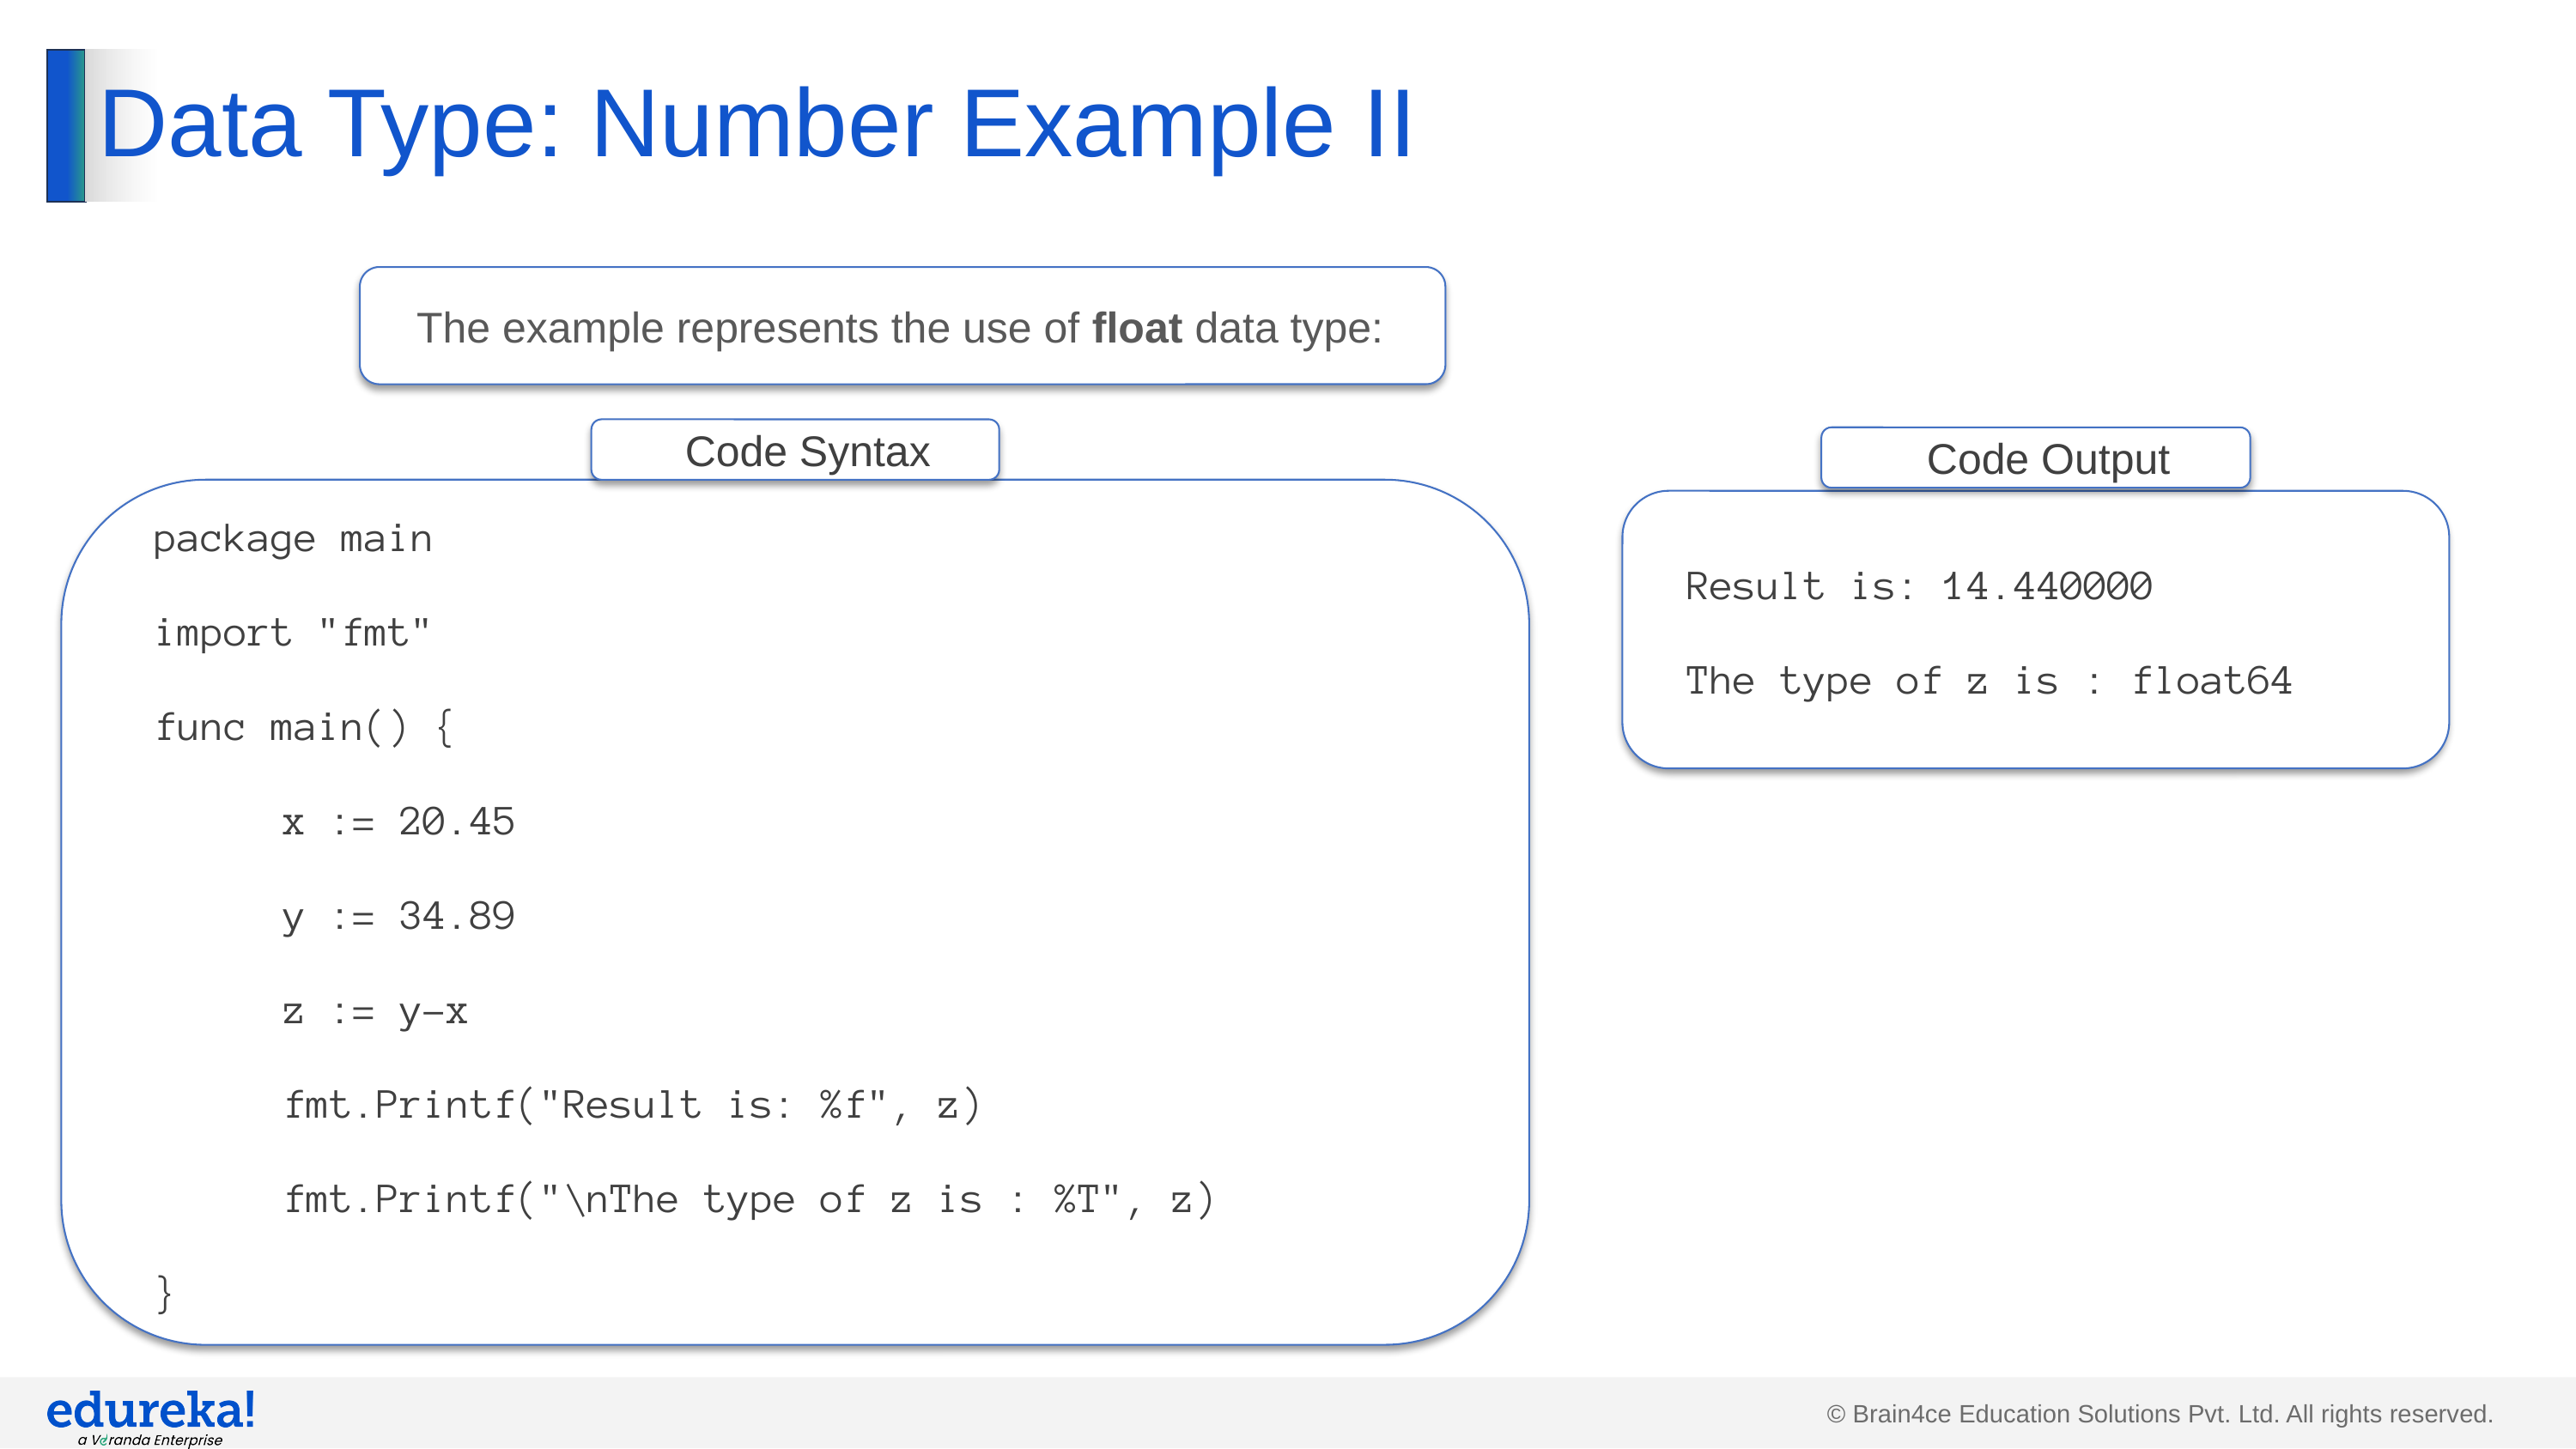

# Data Type: Number Example II
The example represents the use of float data type:
Code Syntax
Code Output
package main
import "fmt"
func main() {
	x := 20.45
	y := 34.89
	z := y-x
	fmt.Printf("Result is: %f", z)
	fmt.Printf("\nThe type of z is : %T", z)
}
Result is: 14.440000
The type of z is : float64